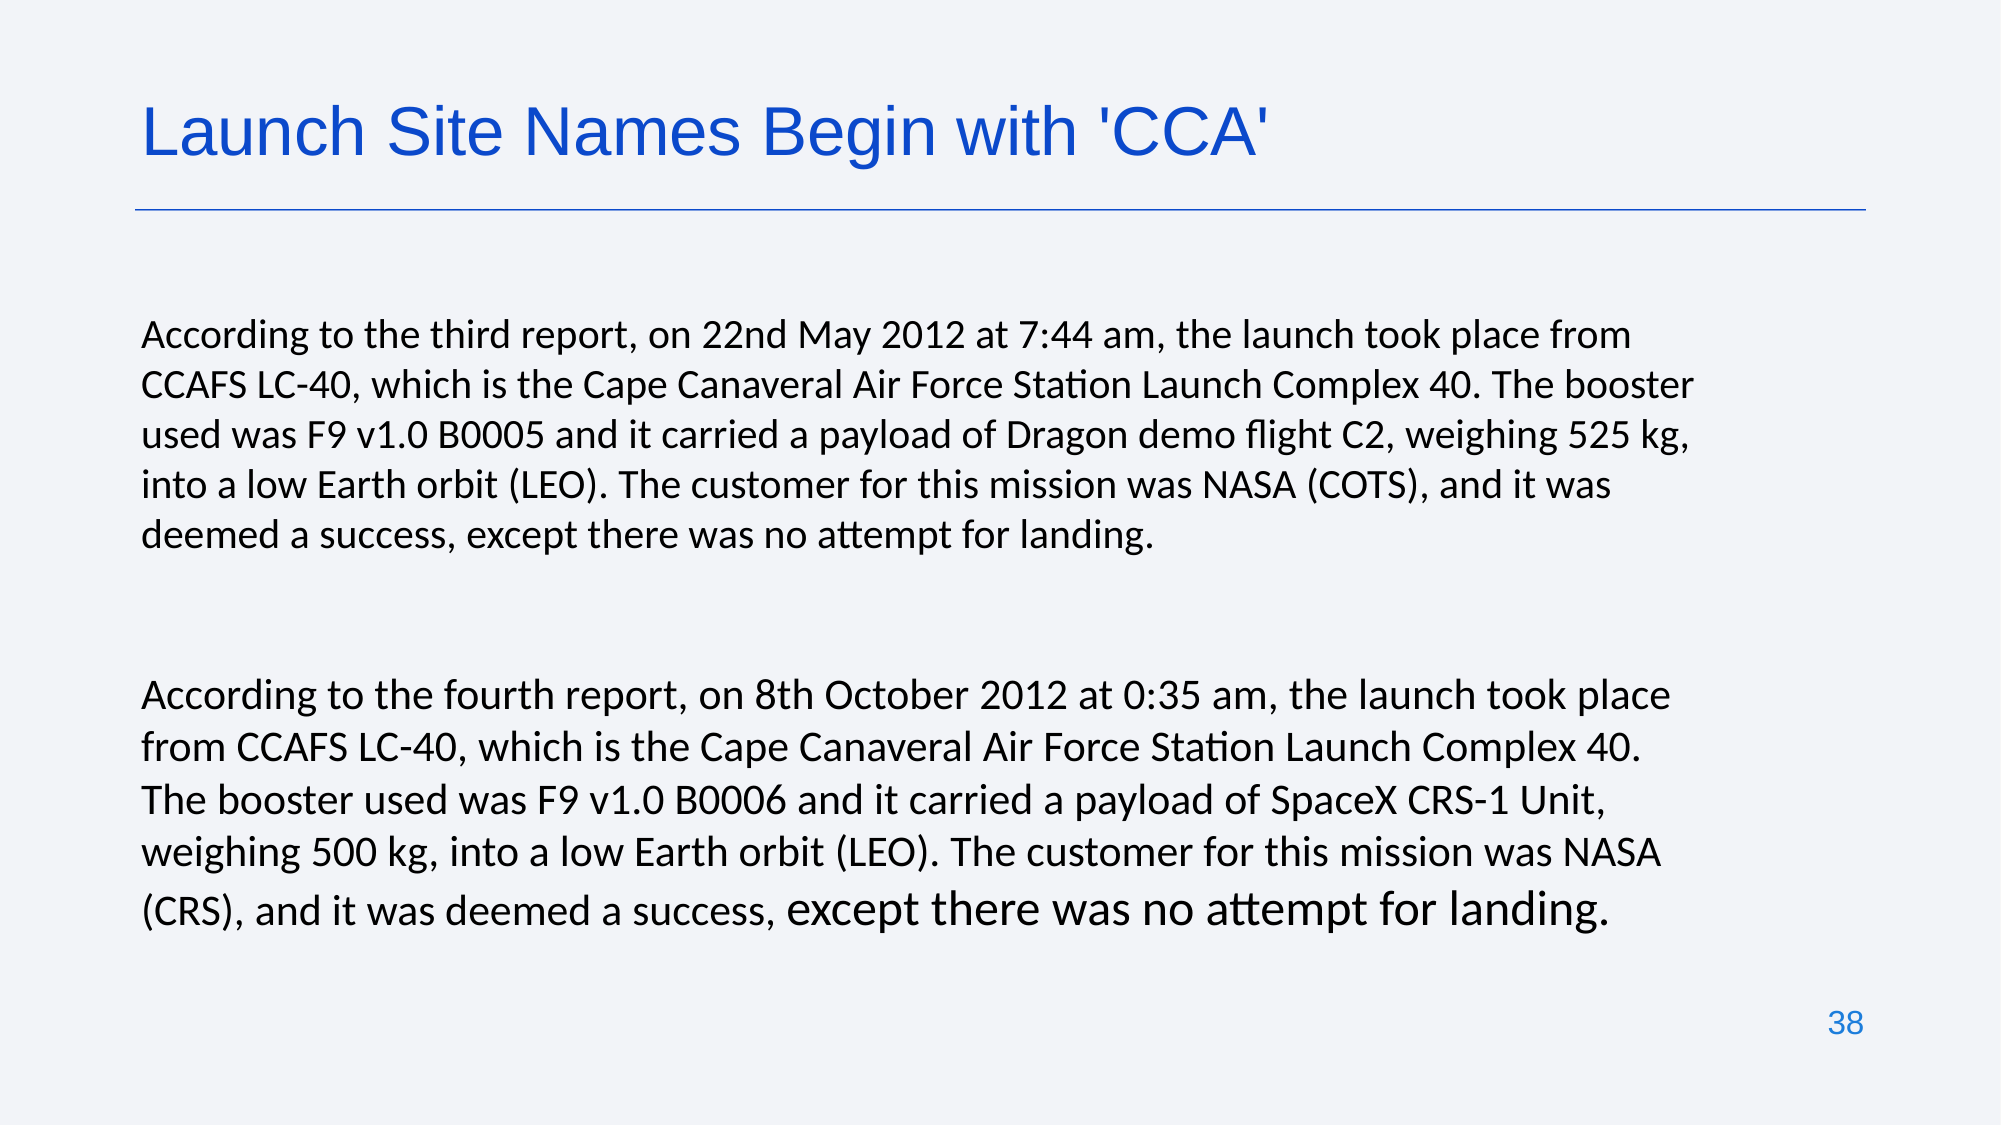

Launch Site Names Begin with 'CCA'
According to the third report, on 22nd May 2012 at 7:44 am, the launch took place from CCAFS LC-40, which is the Cape Canaveral Air Force Station Launch Complex 40. The booster used was F9 v1.0 B0005 and it carried a payload of Dragon demo flight C2, weighing 525 kg, into a low Earth orbit (LEO). The customer for this mission was NASA (COTS), and it was deemed a success, except there was no attempt for landing.

According to the fourth report, on 8th October 2012 at 0:35 am, the launch took place from CCAFS LC-40, which is the Cape Canaveral Air Force Station Launch Complex 40. The booster used was F9 v1.0 B0006 and it carried a payload of SpaceX CRS-1 Unit, weighing 500 kg, into a low Earth orbit (LEO). The customer for this mission was NASA (CRS), and it was deemed a success, except there was no attempt for landing.

38